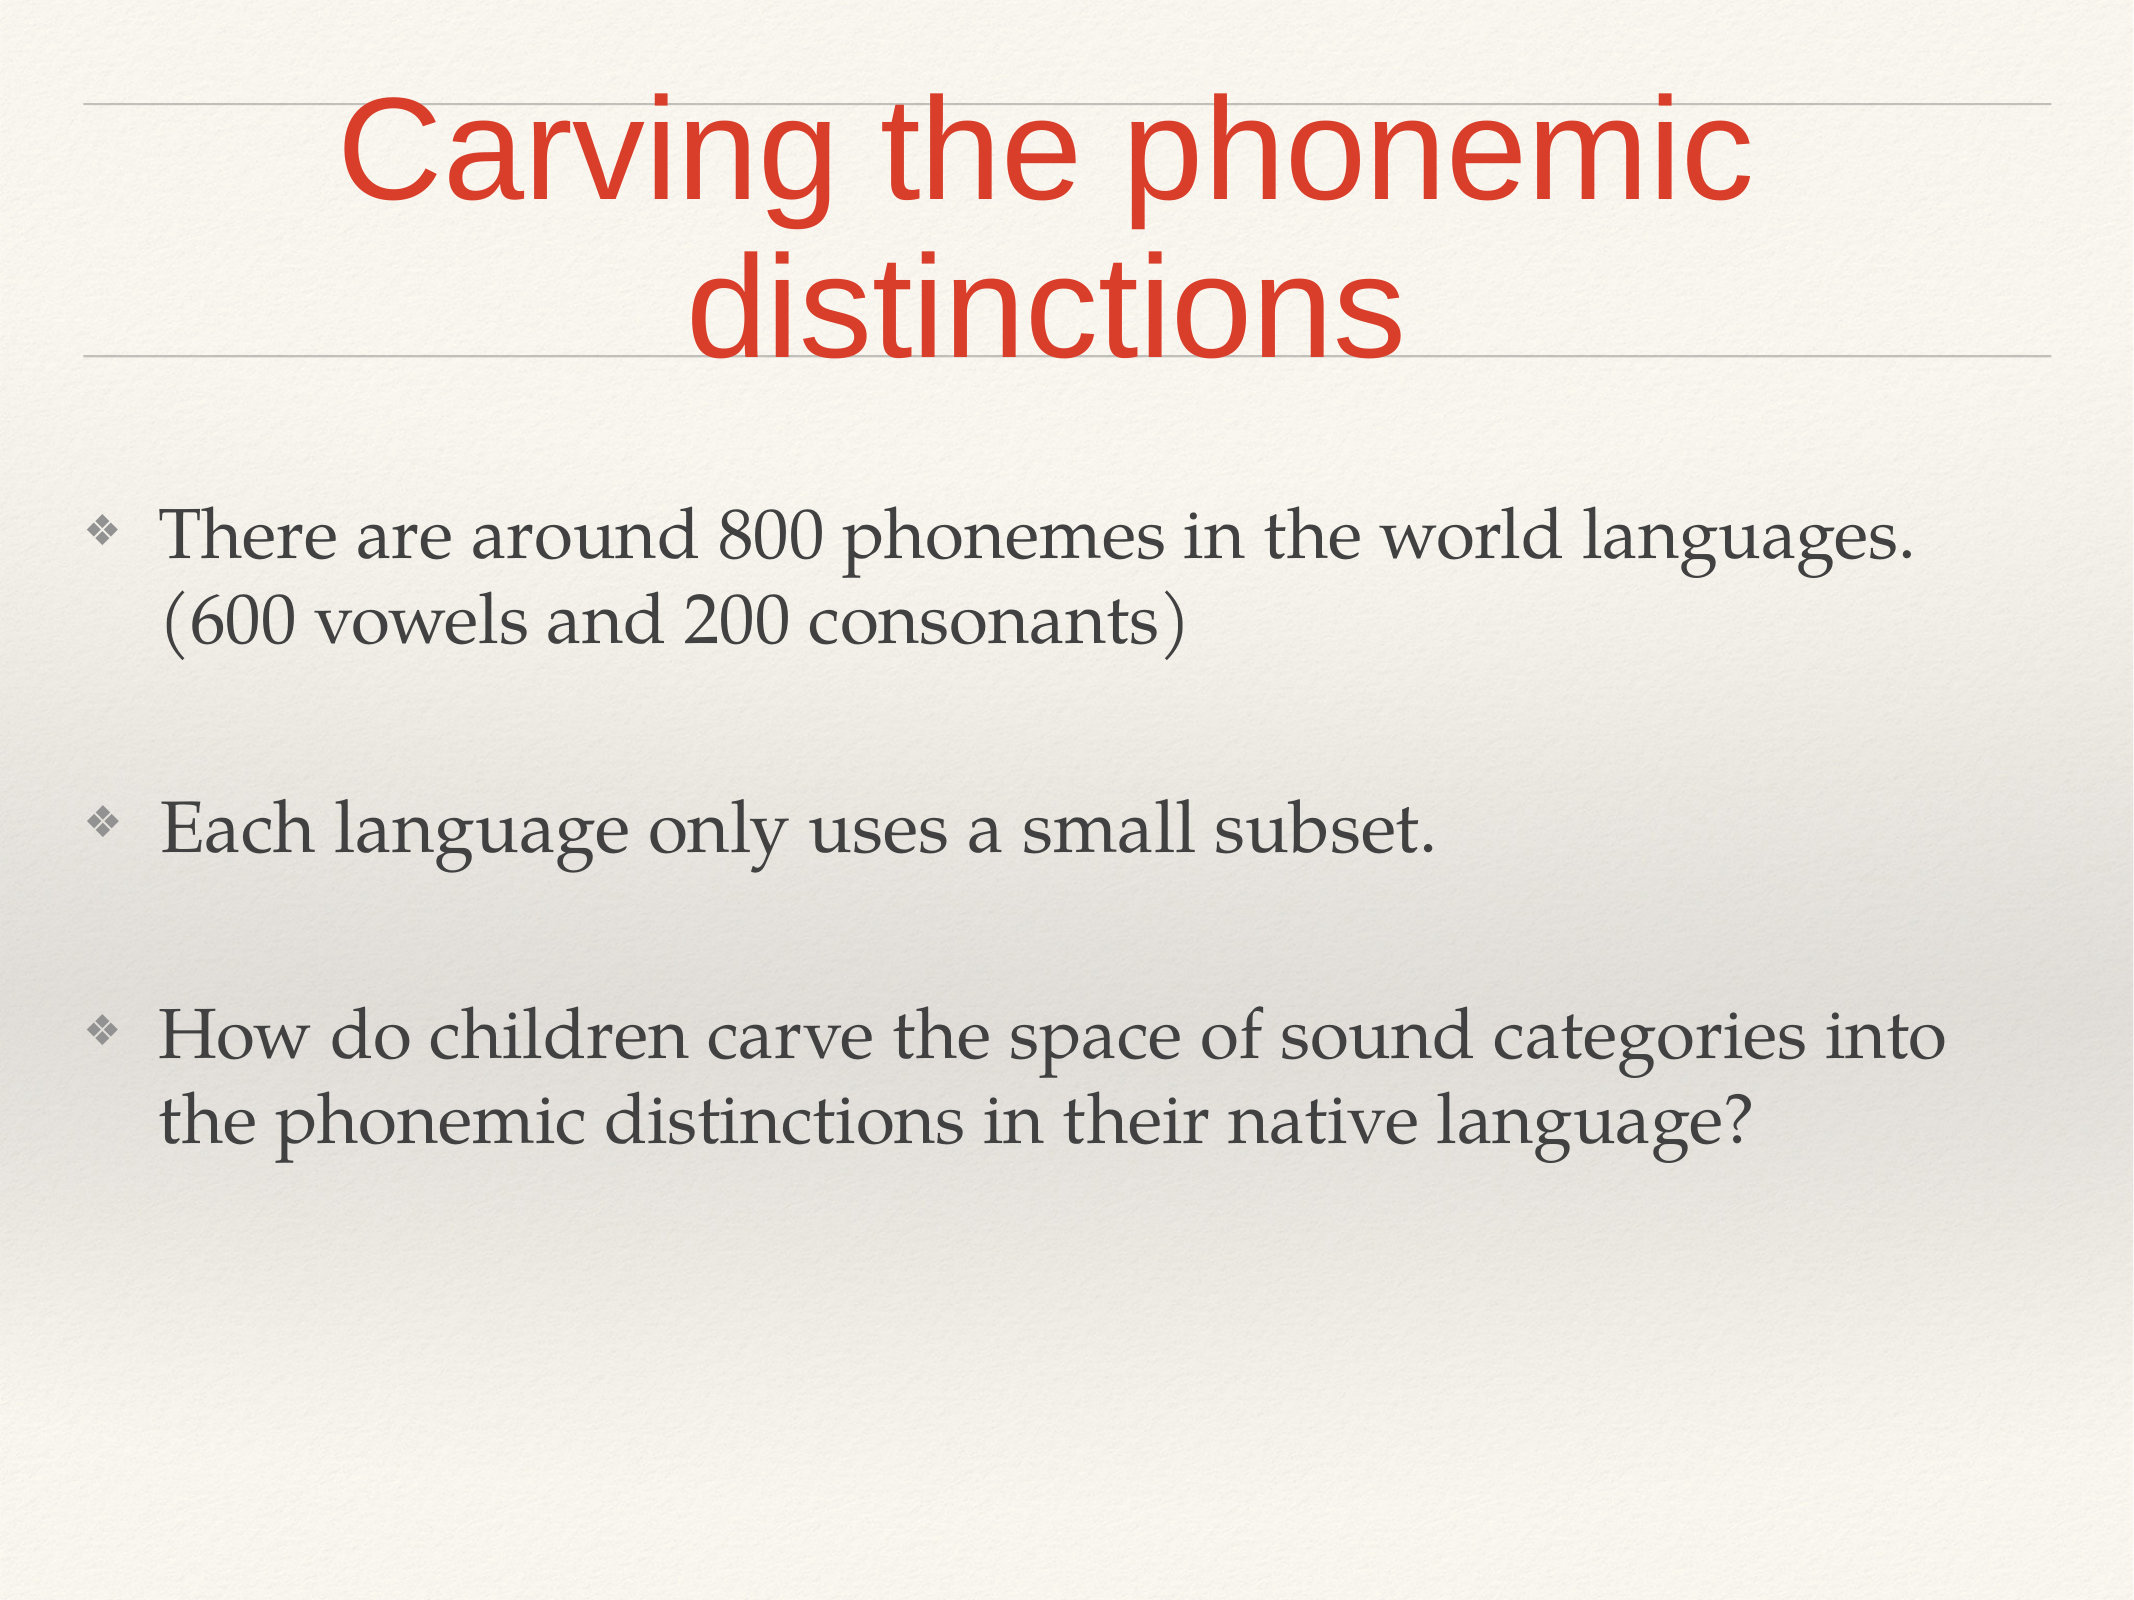

# Carving the phonemic distinctions
There are around 800 phonemes in the world languages. (600 vowels and 200 consonants)
Each language only uses a small subset.
How do children carve the space of sound categories into the phonemic distinctions in their native language?